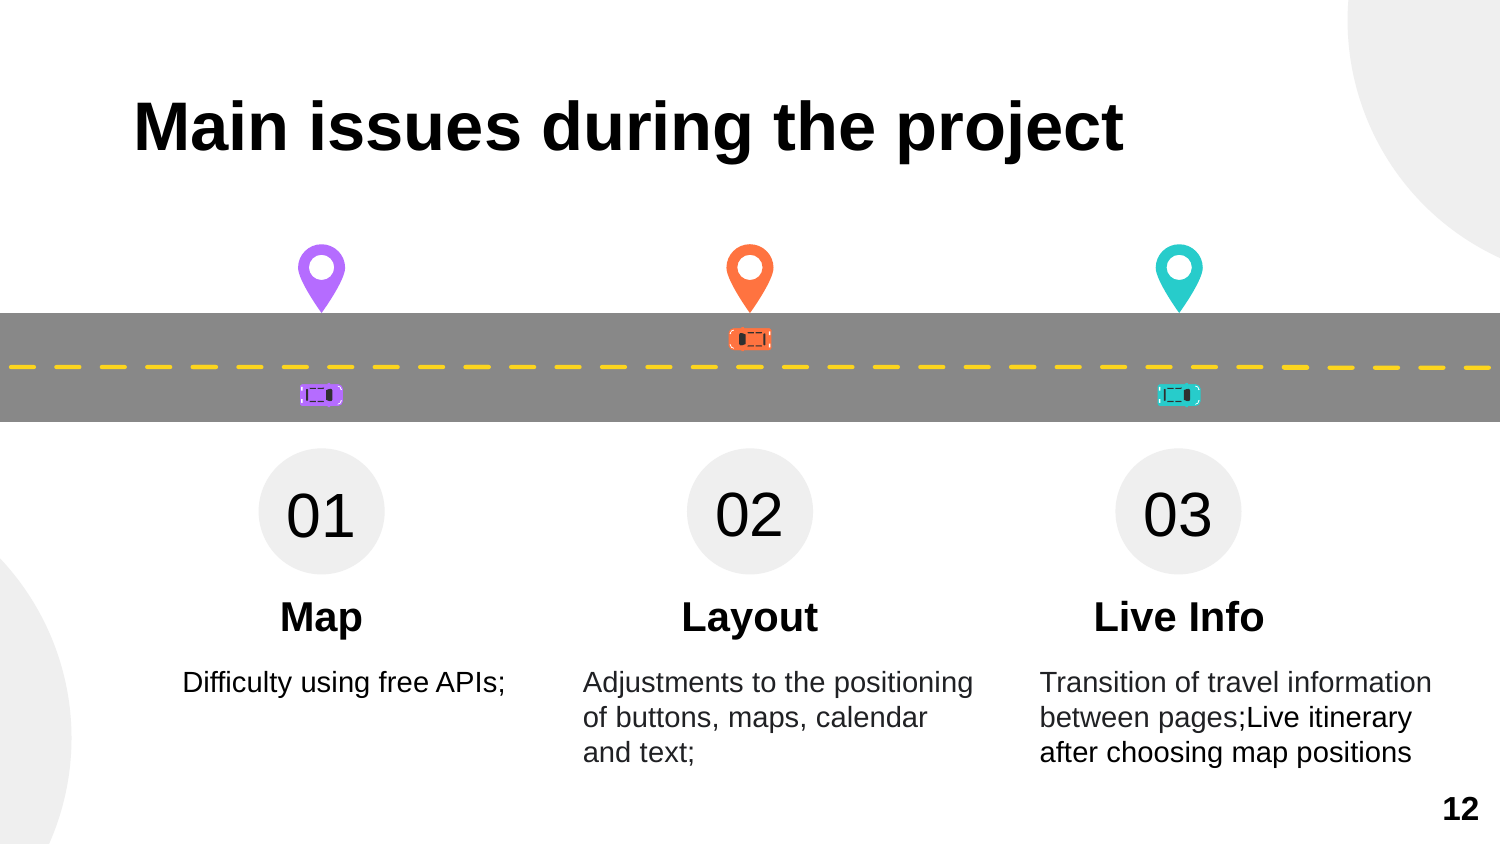

Main issues during the project

03
02
# 01
Map
Live Info
Layout
Difficulty using free APIs;
Adjustments to the positioning of buttons, maps, calendar and text;
Transition of travel information between pages;Live itinerary after choosing map positions
12